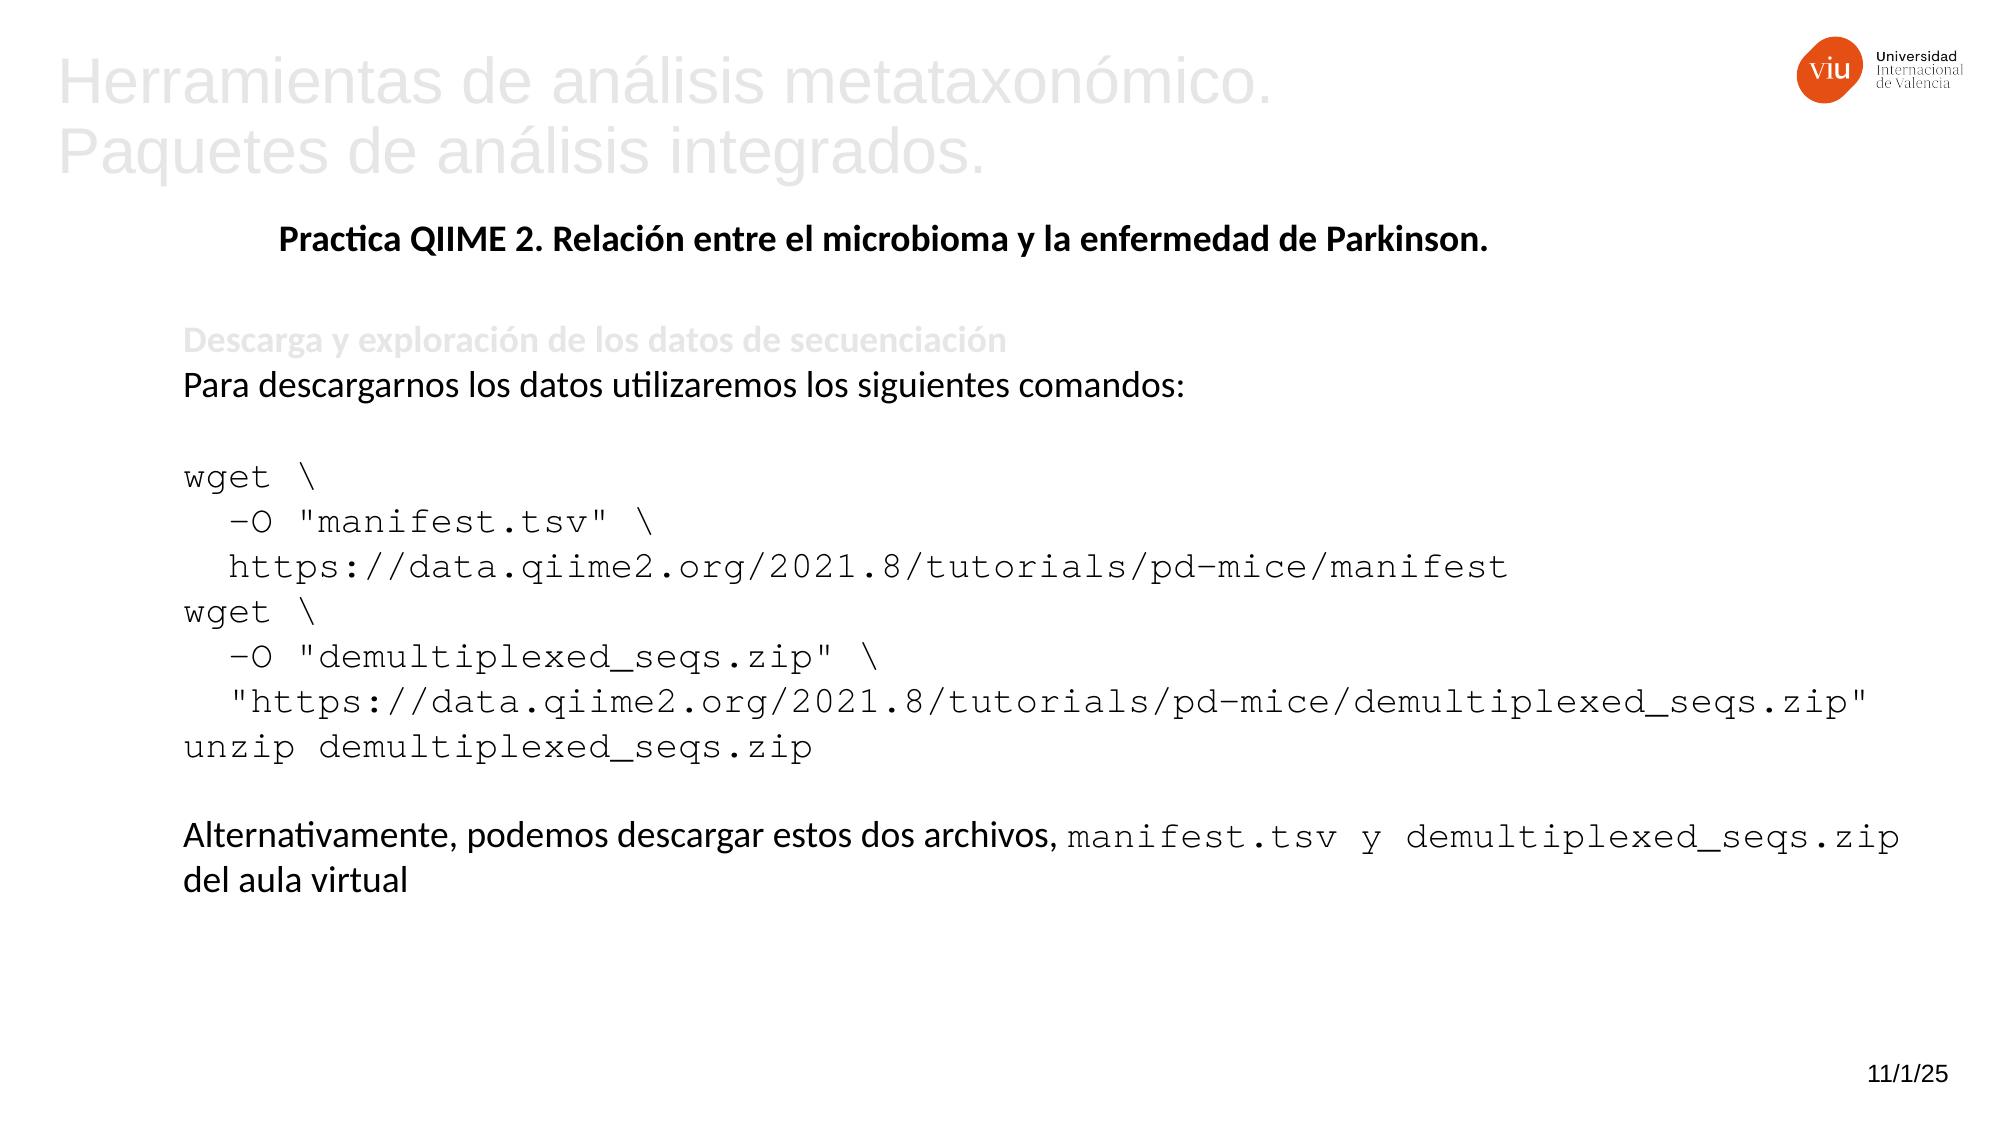

Herramientas de análisis metataxonómico. Paquetes de análisis integrados.
Practica QIIME 2. Relación entre el microbioma y la enfermedad de Parkinson.

Descarga y exploración de los datos de secuenciación
Para descargarnos los datos utilizaremos los siguientes comandos:

wget \
  -O "manifest.tsv" \
  https://data.qiime2.org/2021.8/tutorials/pd-mice/manifest
wget \
  -O "demultiplexed_seqs.zip" \
  "https://data.qiime2.org/2021.8/tutorials/pd-mice/demultiplexed_seqs.zip"
unzip demultiplexed_seqs.zip

Alternativamente, podemos descargar estos dos archivos, manifest.tsv y demultiplexed_seqs.zip del aula virtual